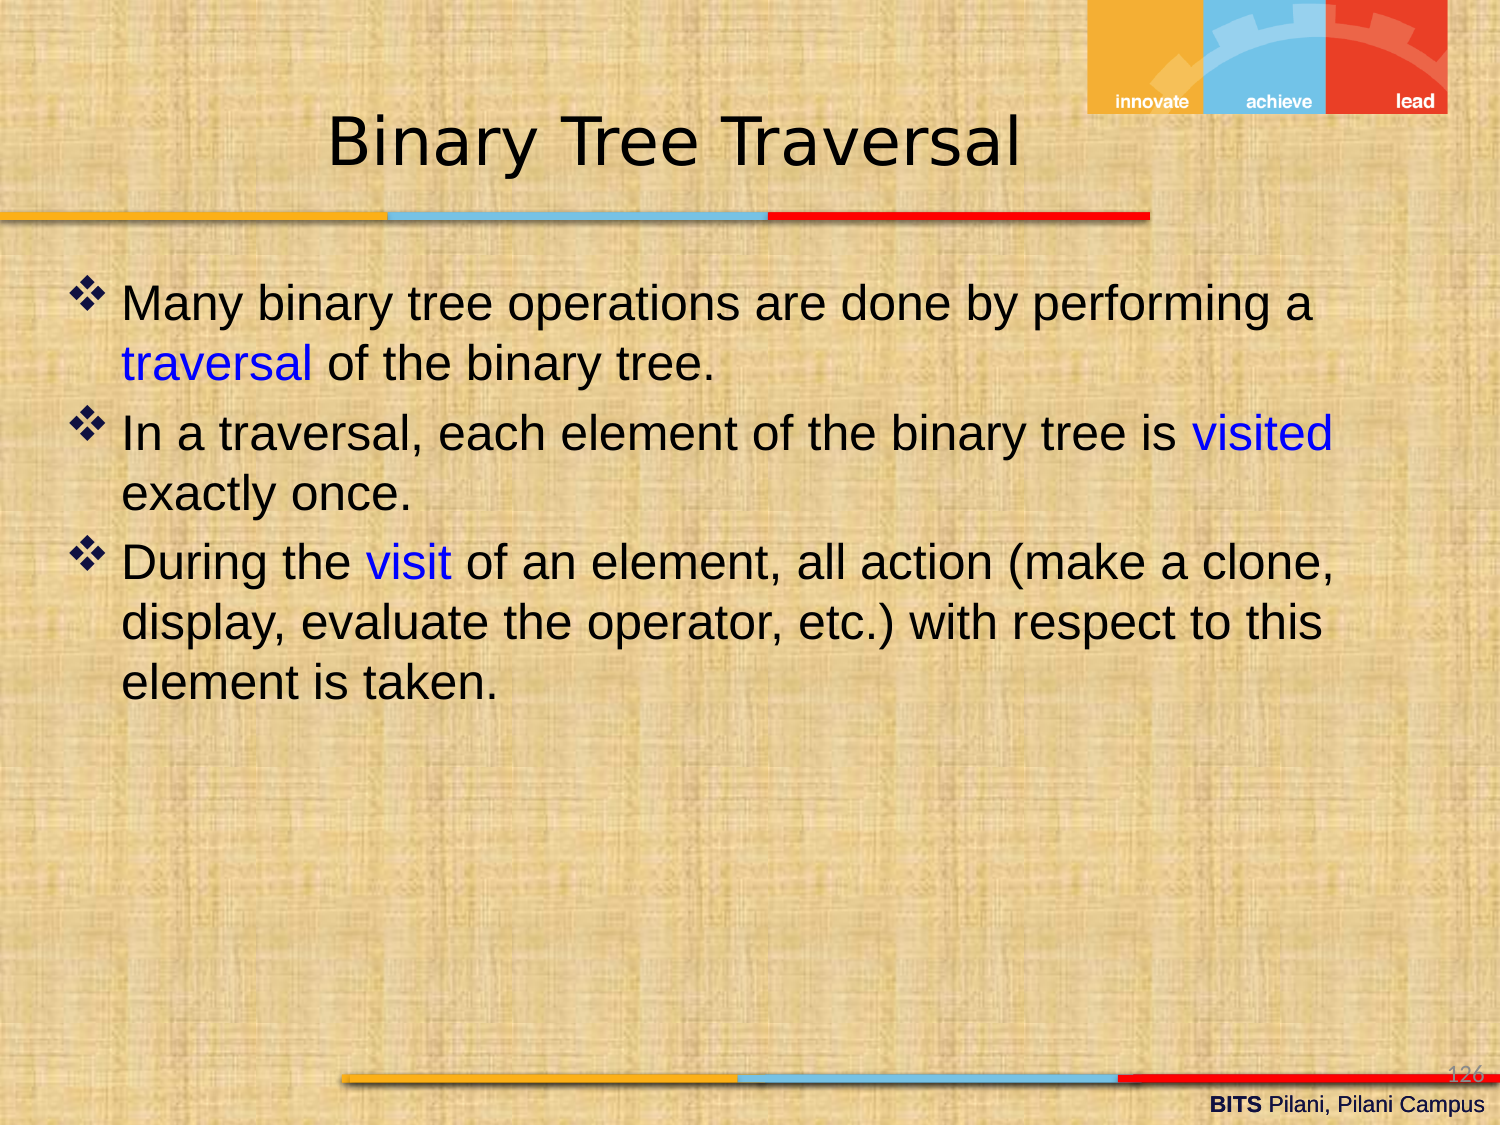

Binary Tree Traversal
Many binary tree operations are done by performing a traversal of the binary tree.
In a traversal, each element of the binary tree is visited exactly once.
During the visit of an element, all action (make a clone, display, evaluate the operator, etc.) with respect to this element is taken.
126